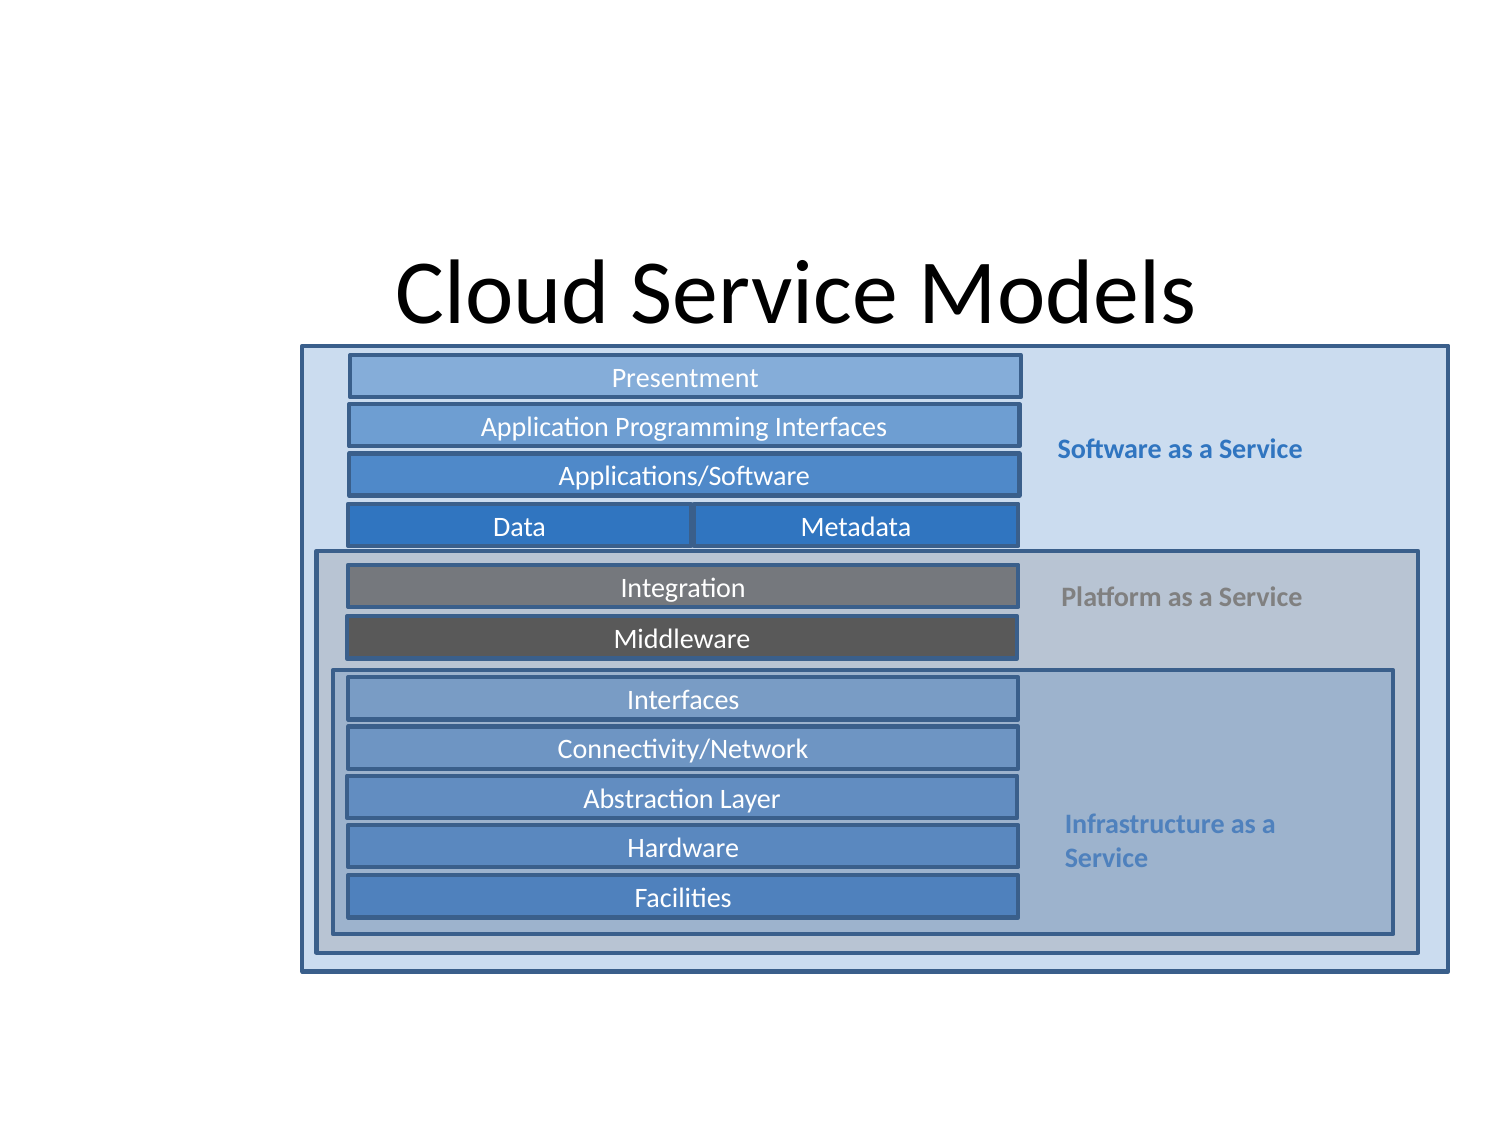

# Cloud Service Models

Presentment
Application Programming Interfaces
Software as a Service
Applications/Software
Data
Metadata

Integration
Platform as a Service
Middleware

Interfaces
Connectivity/Network
Abstraction Layer
Infrastructure as a Service
Hardware
Facilities